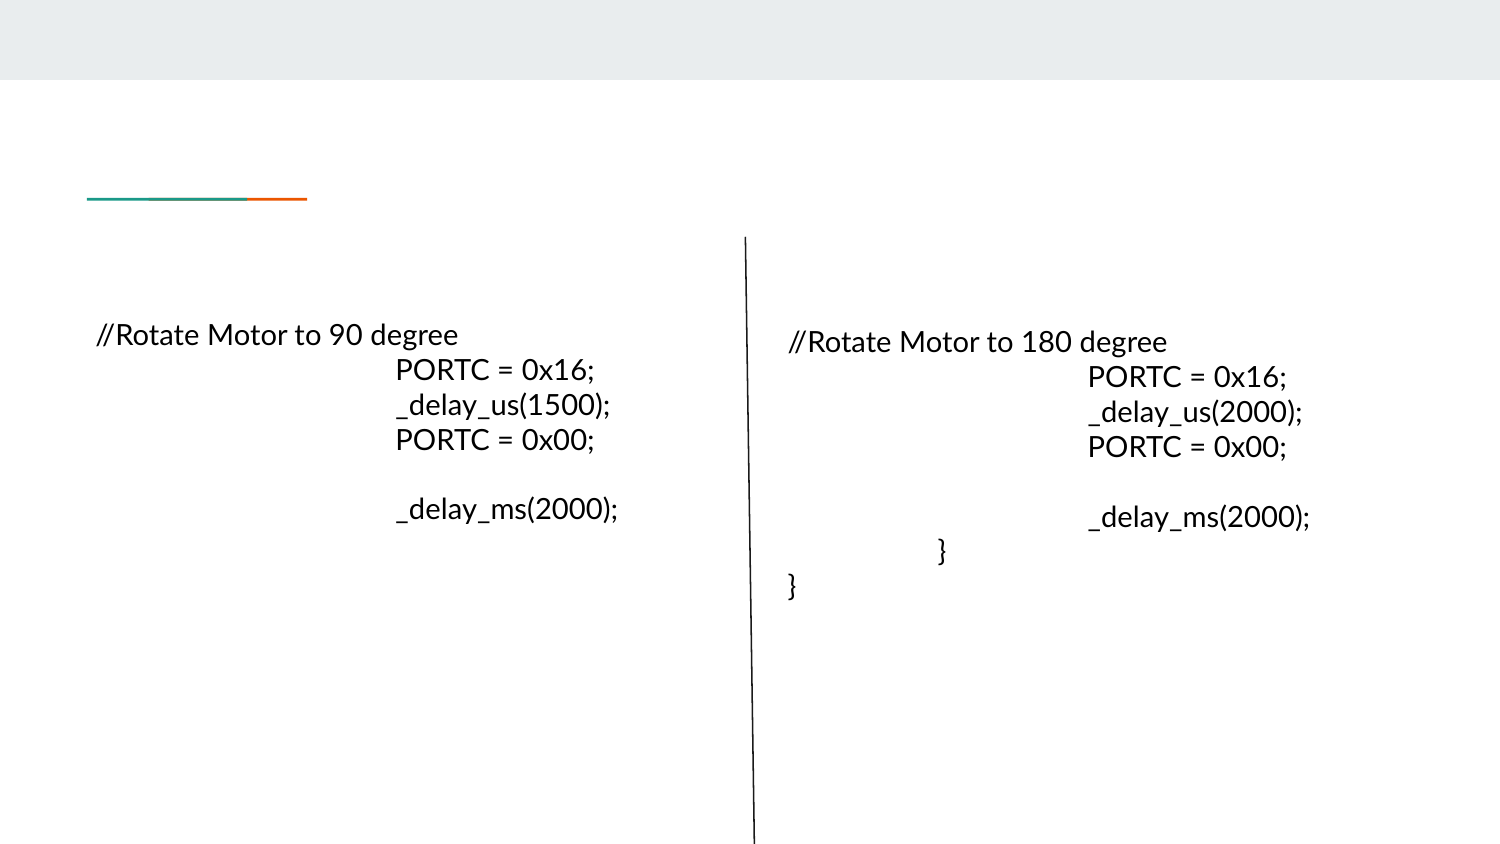

//Rotate Motor to 90 degree
		PORTC = 0x16;
		_delay_us(1500);
		PORTC = 0x00;

		_delay_ms(2000);

//Rotate Motor to 180 degree
		PORTC = 0x16;
		_delay_us(2000);
		PORTC = 0x00;

		_delay_ms(2000);
	}
}